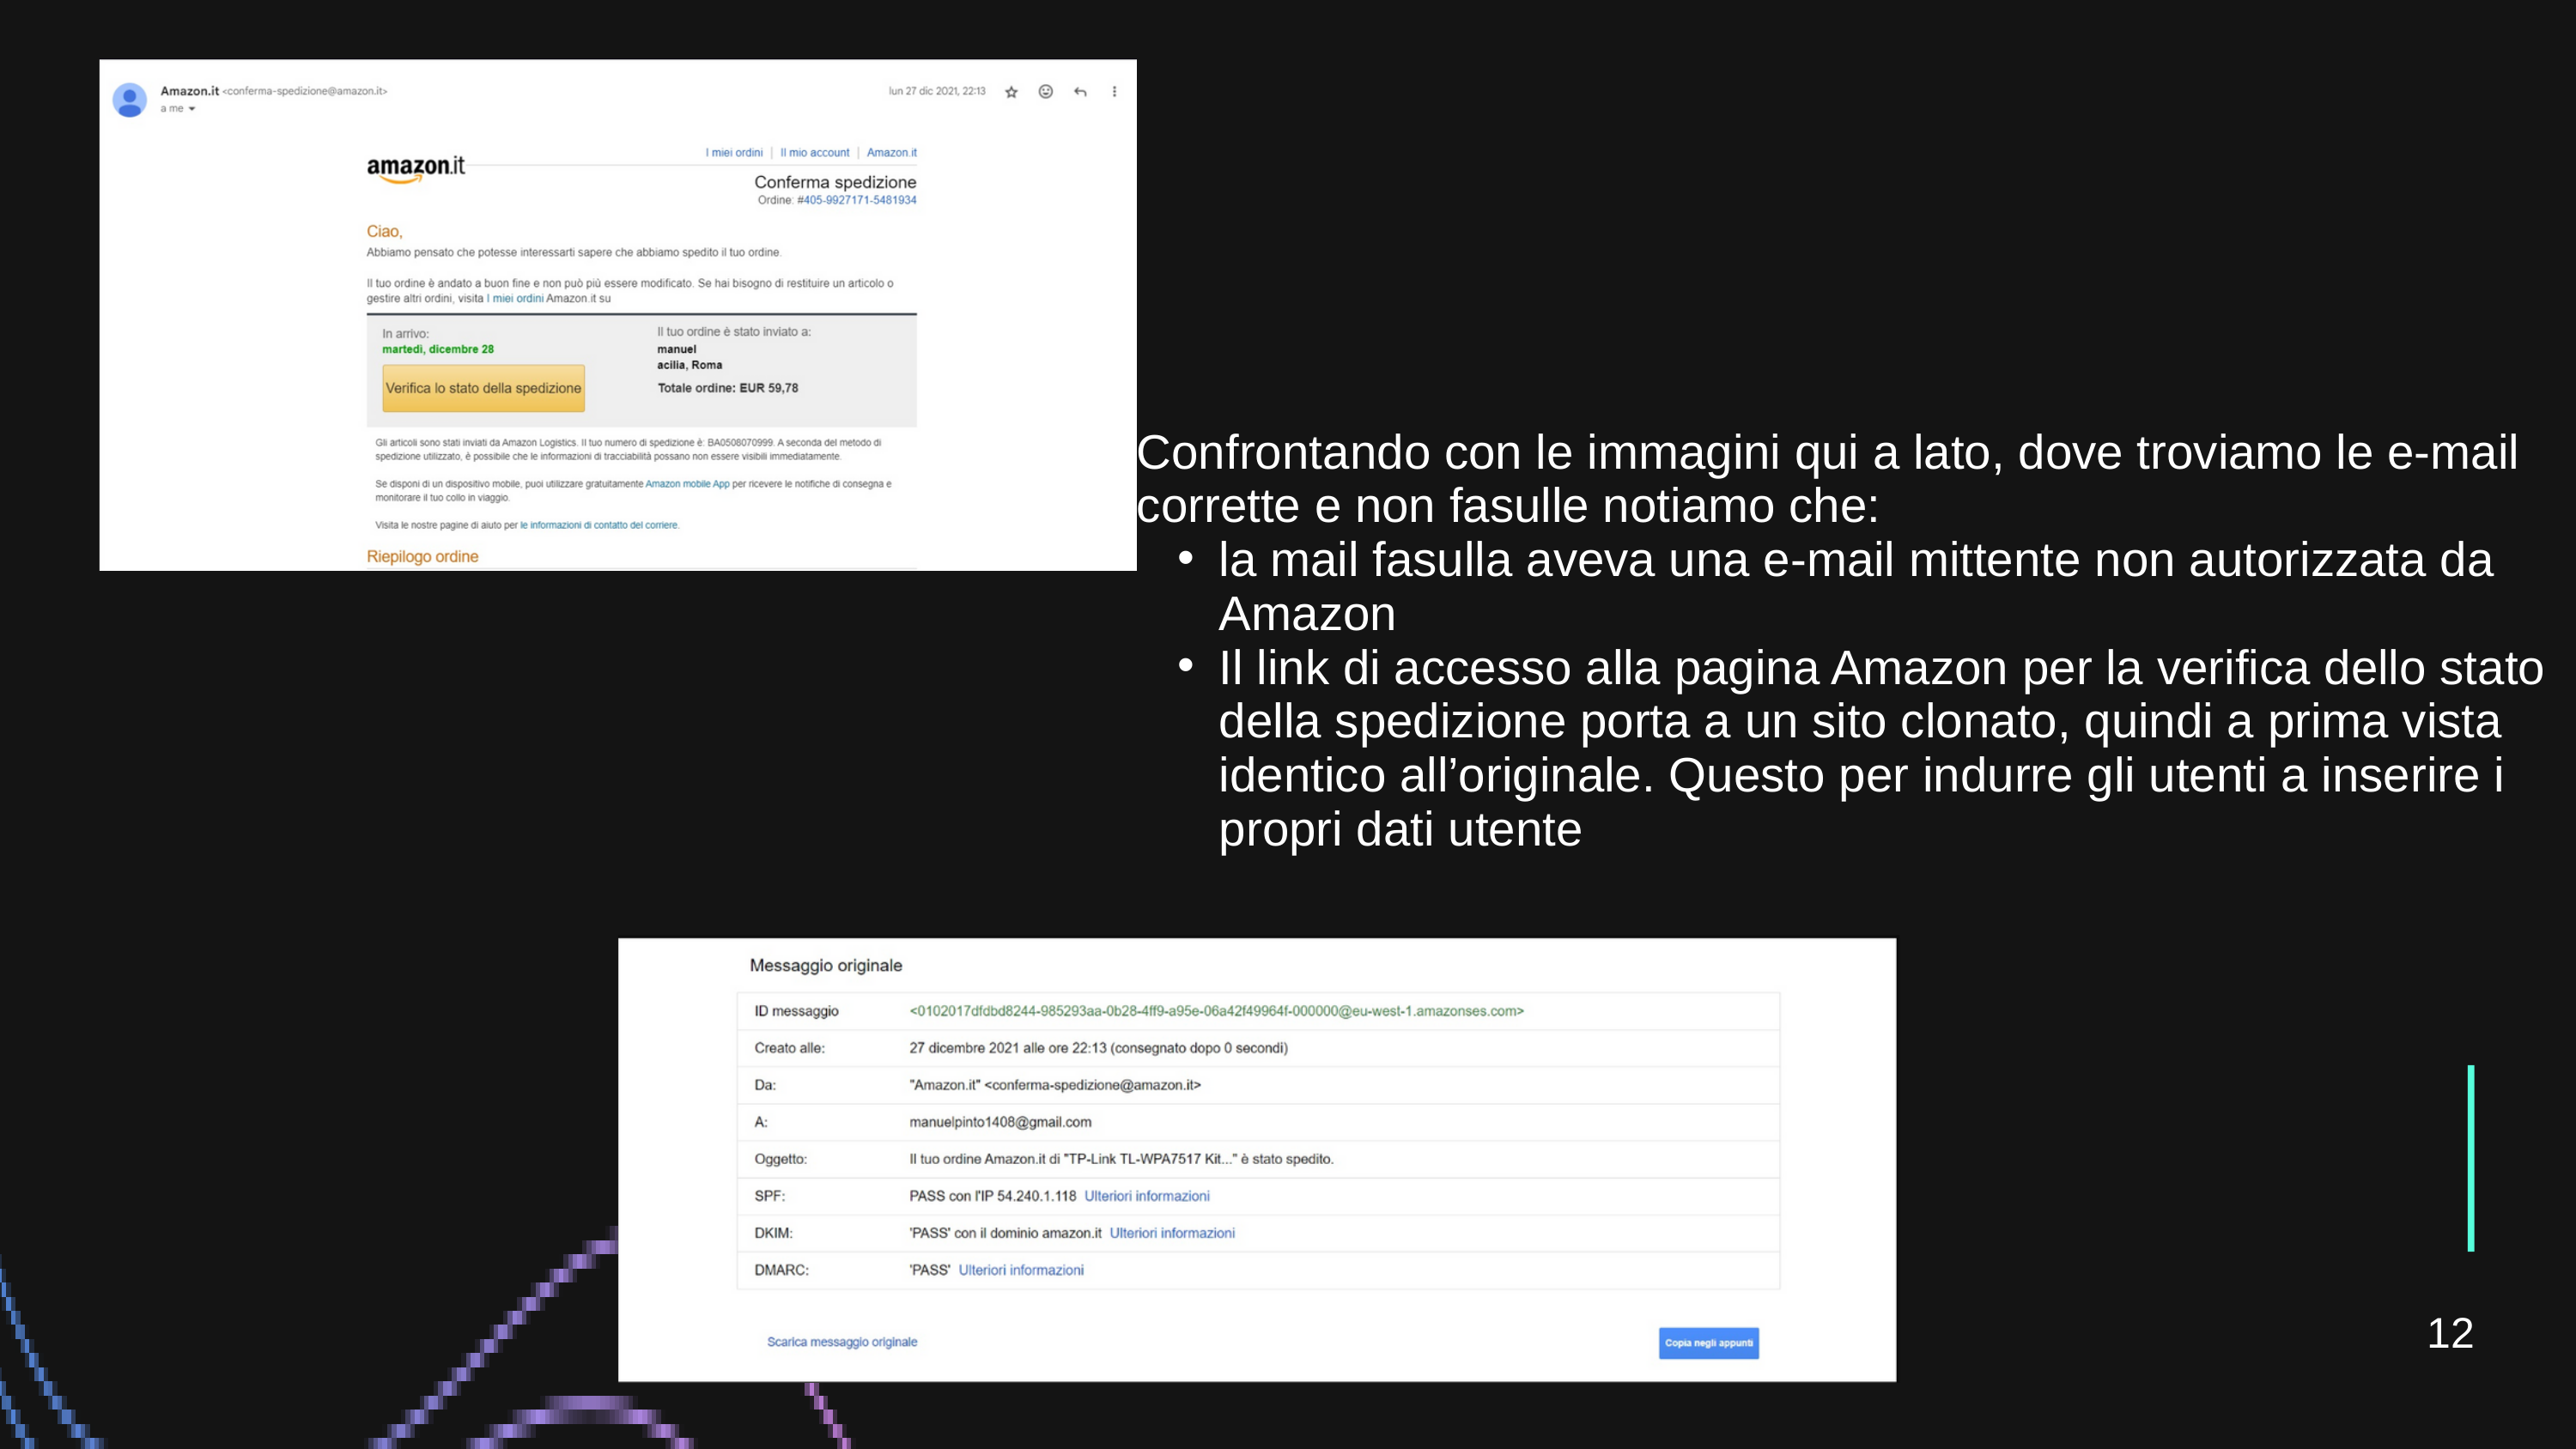

Confrontando con le immagini qui a lato, dove troviamo le e-mail corrette e non fasulle notiamo che:
la mail fasulla aveva una e-mail mittente non autorizzata da Amazon
Il link di accesso alla pagina Amazon per la verifica dello stato della spedizione porta a un sito clonato, quindi a prima vista identico all’originale. Questo per indurre gli utenti a inserire i propri dati utente

12